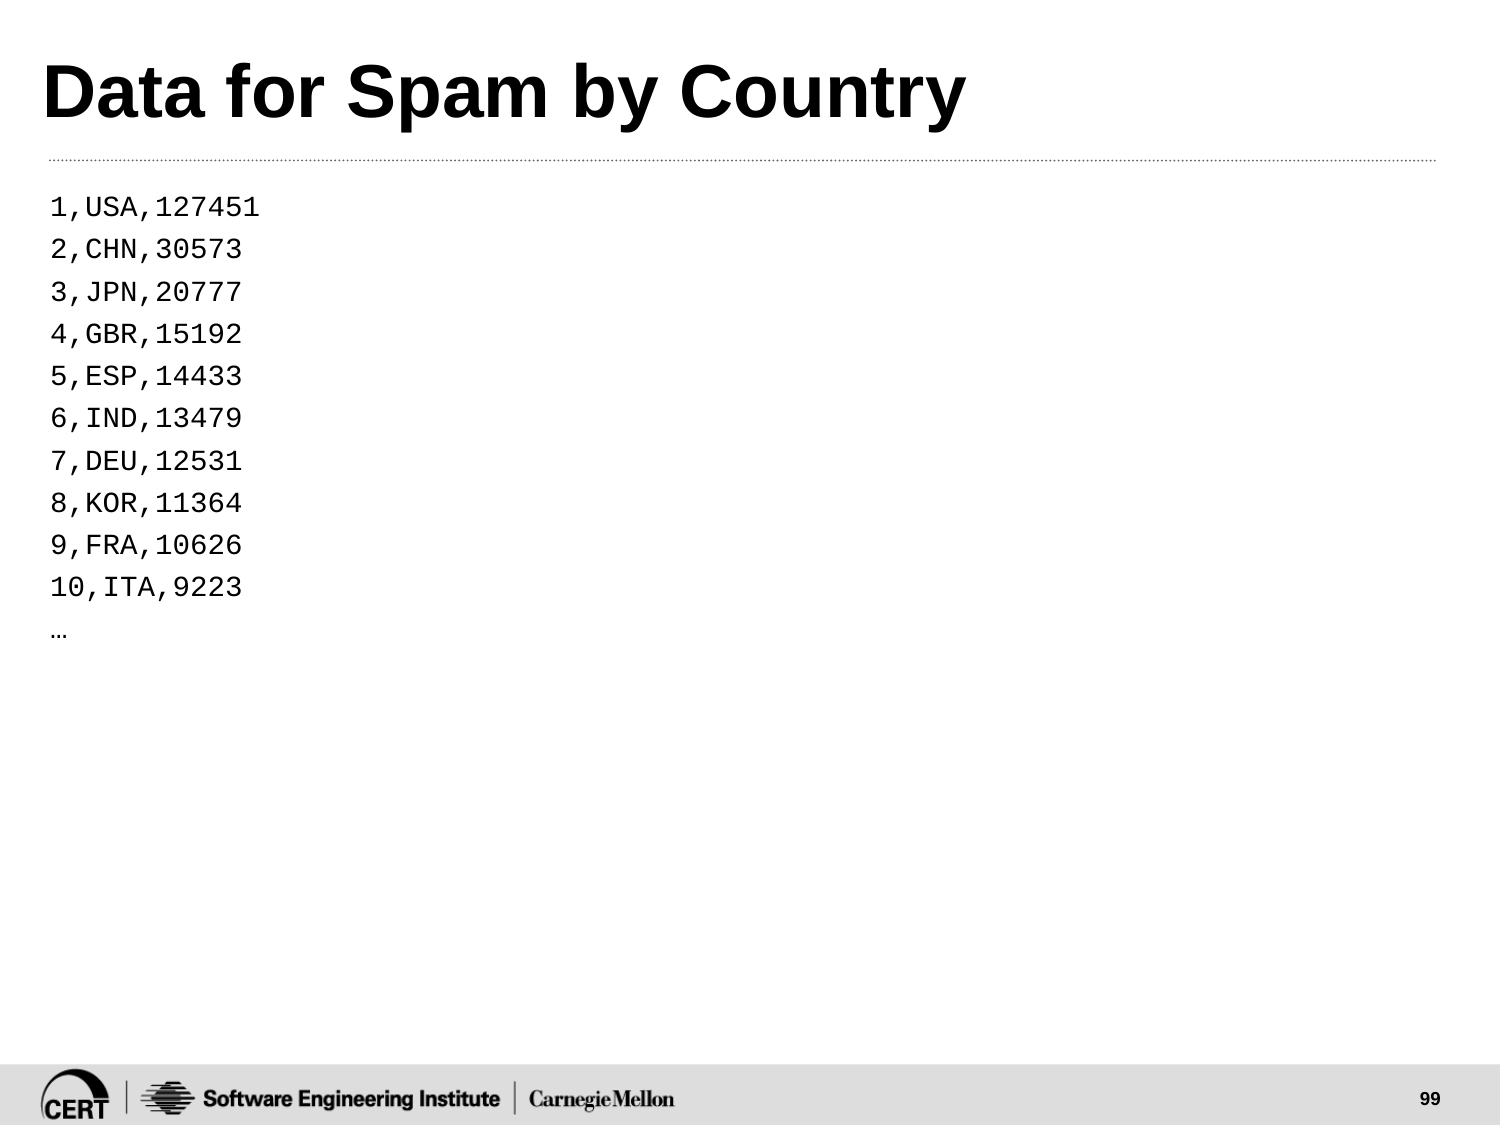

# Data for Spam by Country
1,USA,127451
2,CHN,30573
3,JPN,20777
4,GBR,15192
5,ESP,14433
6,IND,13479
7,DEU,12531
8,KOR,11364
9,FRA,10626
10,ITA,9223
…